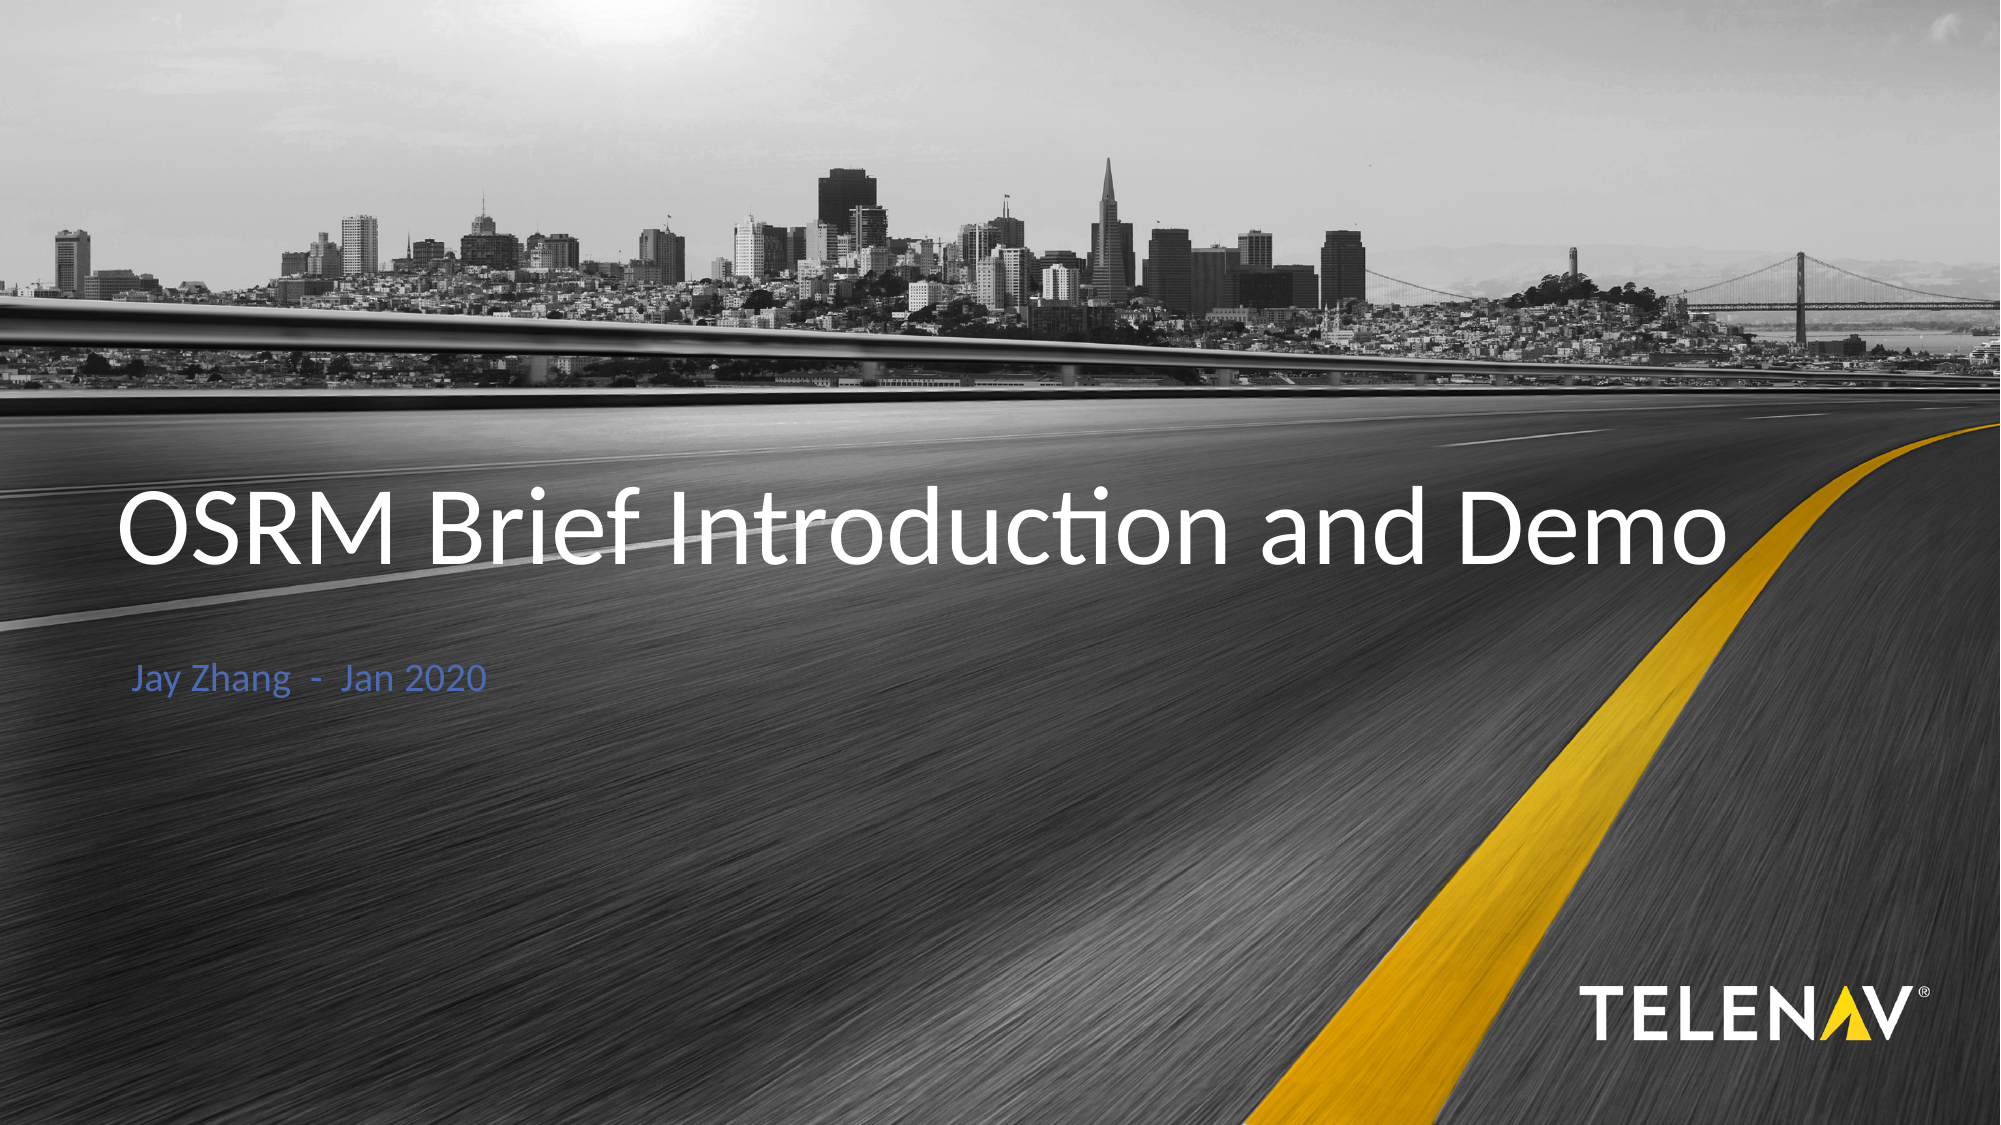

# OSRM Brief Introduction and Demo
Jay Zhang  -  Jan 2020